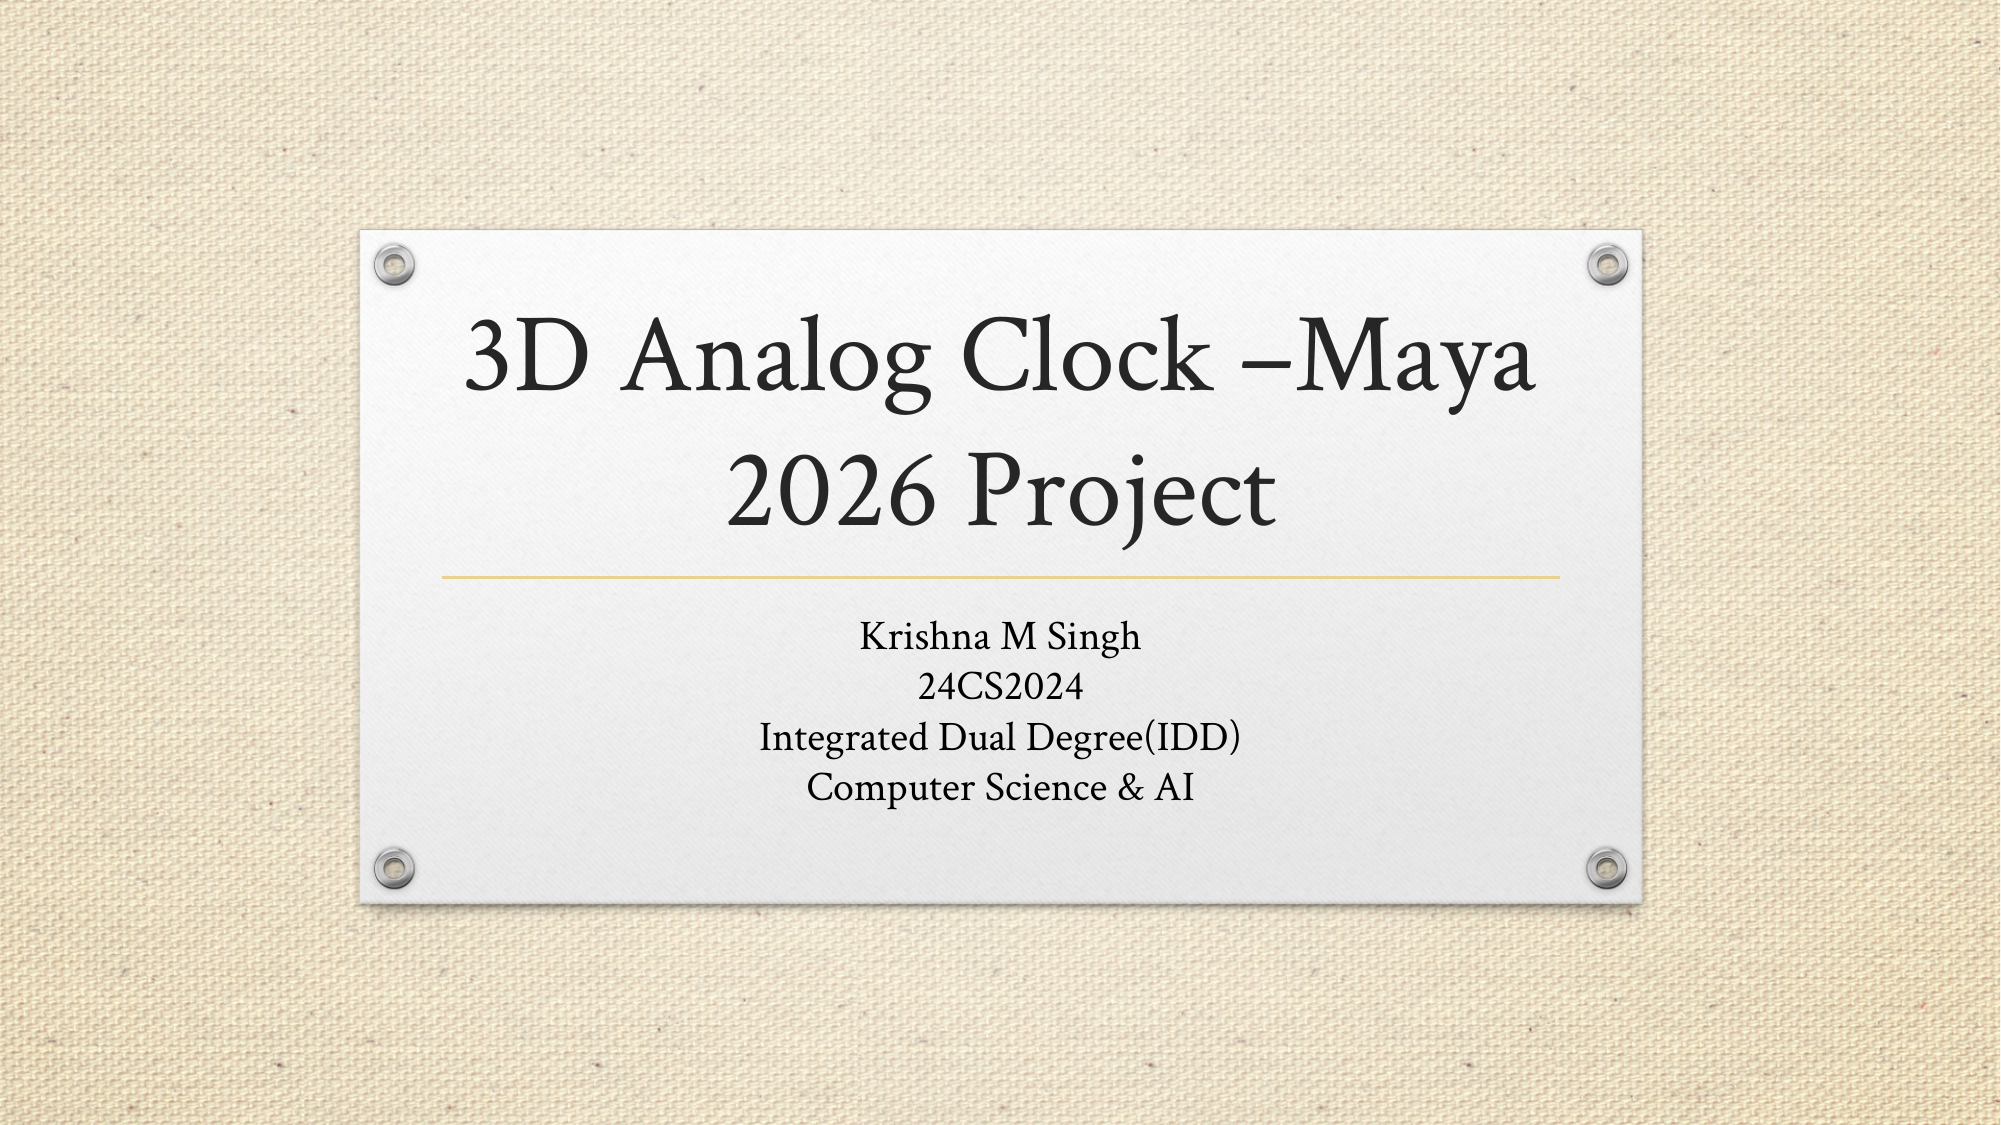

# 3D Analog Clock –Maya 2026 Project
Krishna M Singh
24CS2024
Integrated Dual Degree(IDD)
Computer Science & AI